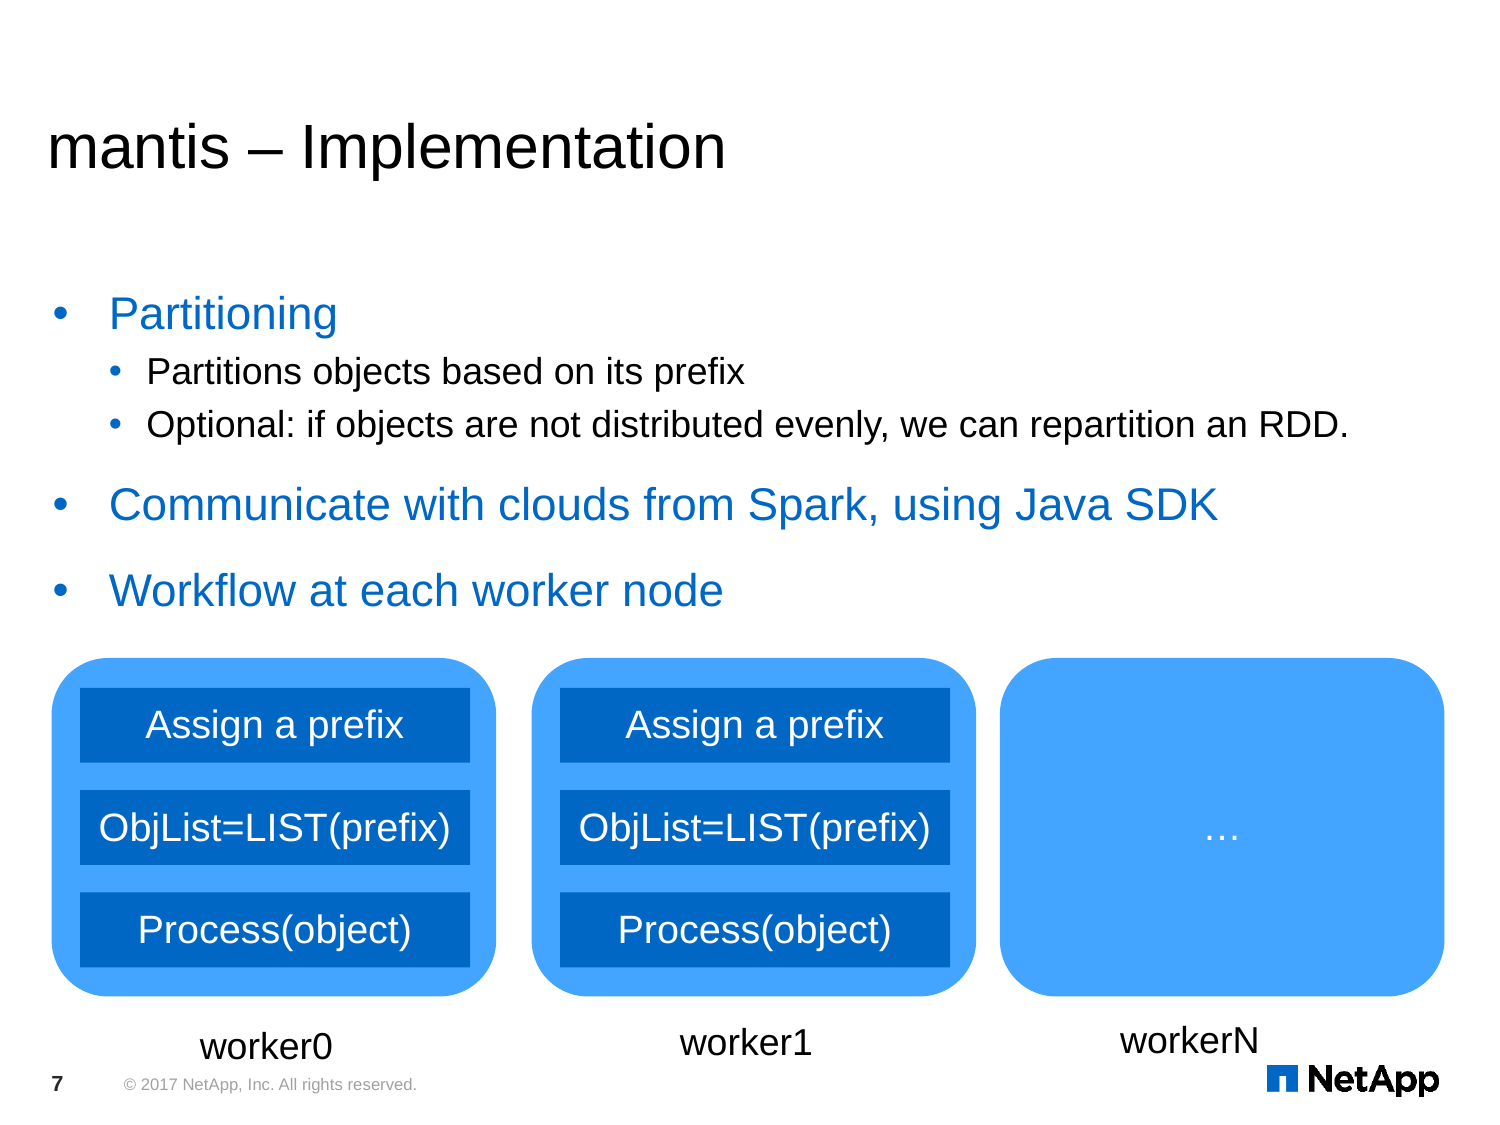

# mantis – Implementation

Partitioning
Partitions objects based on its prefix
Optional: if objects are not distributed evenly, we can repartition an RDD.
Communicate with clouds from Spark, using Java SDK
Workflow at each worker node
…

Assign a prefix
ObjList=LIST(prefix)
Process(object)

Assign a prefix
ObjList=LIST(prefix)
Process(object)
workerN
worker1
worker0
7
© 2017 NetApp, Inc. All rights reserved.